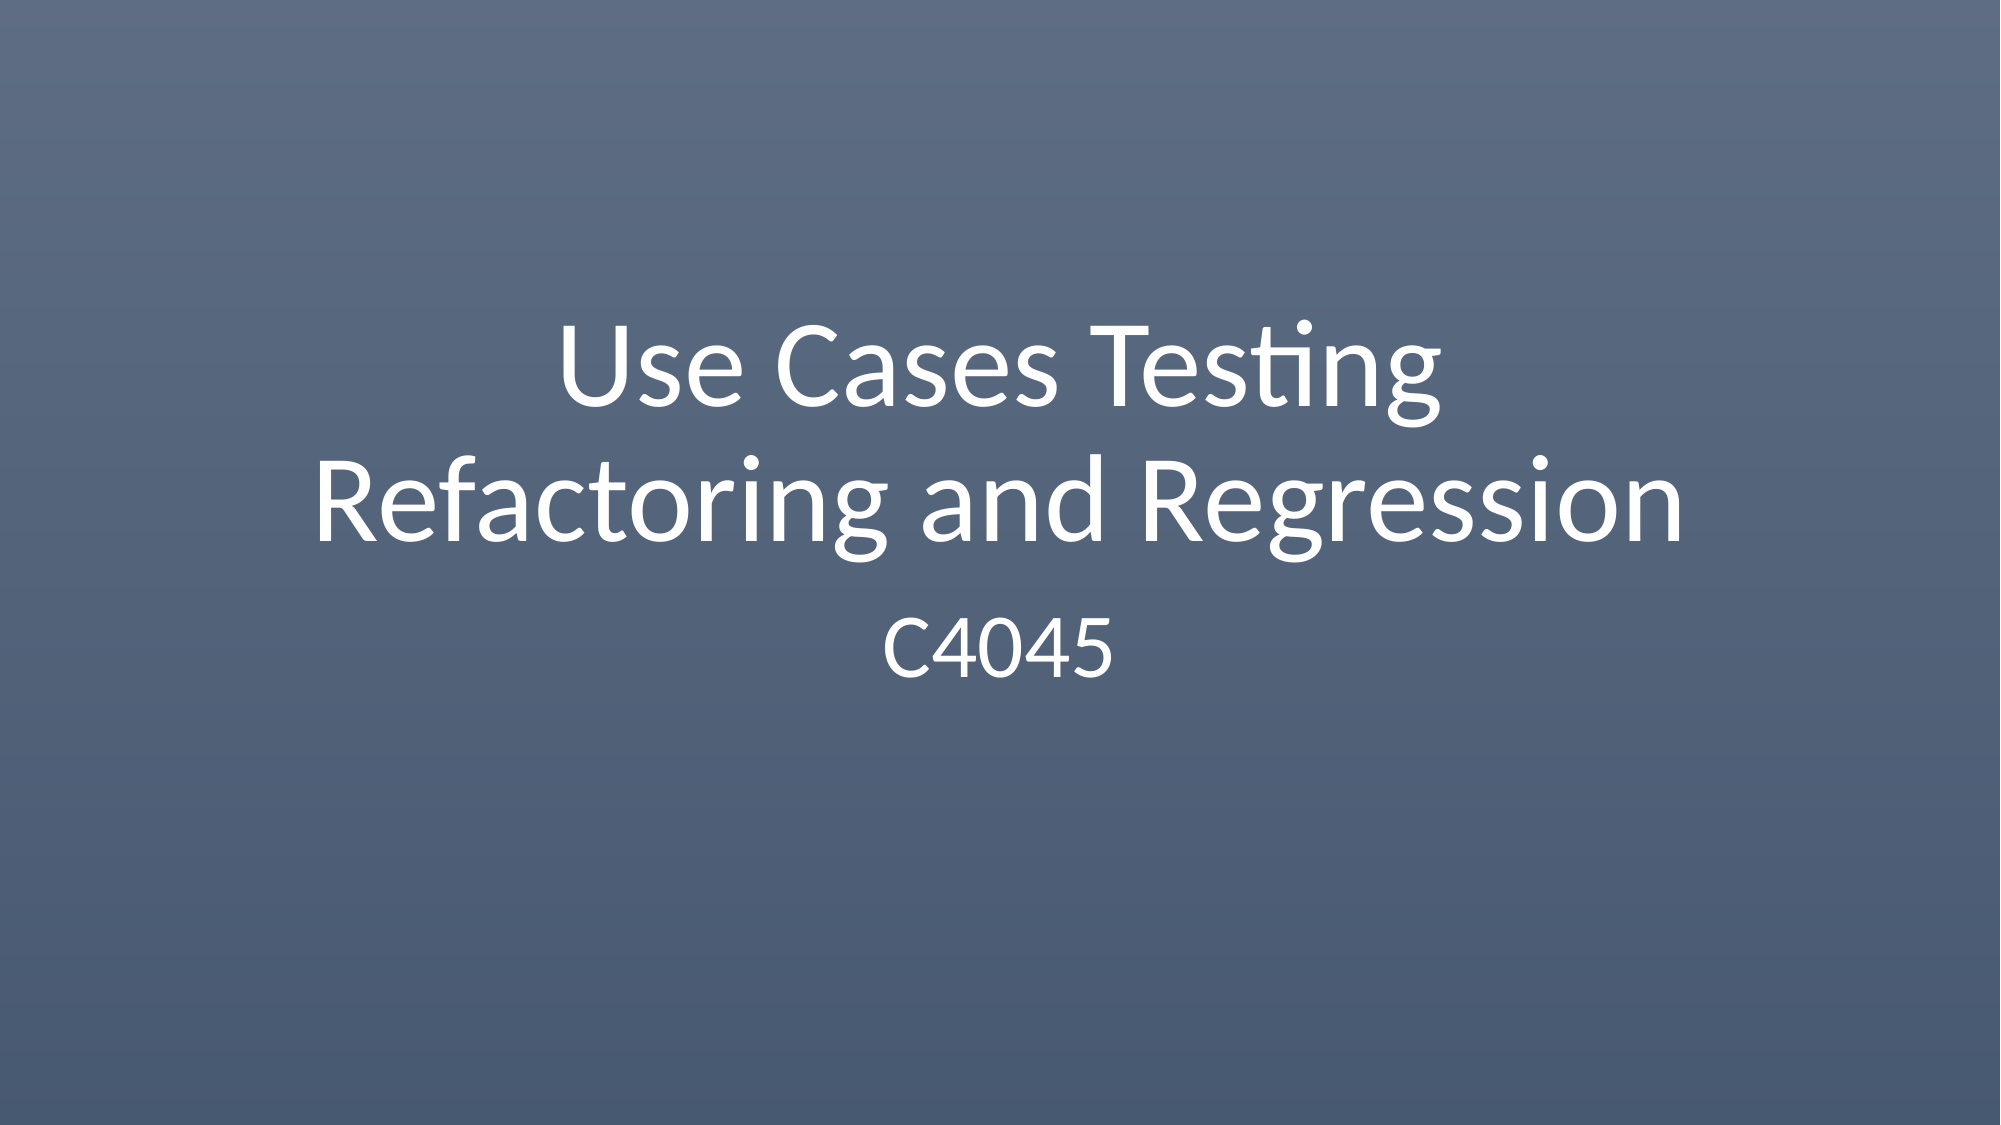

# Use Cases Testing Refactoring and Regression
C4045